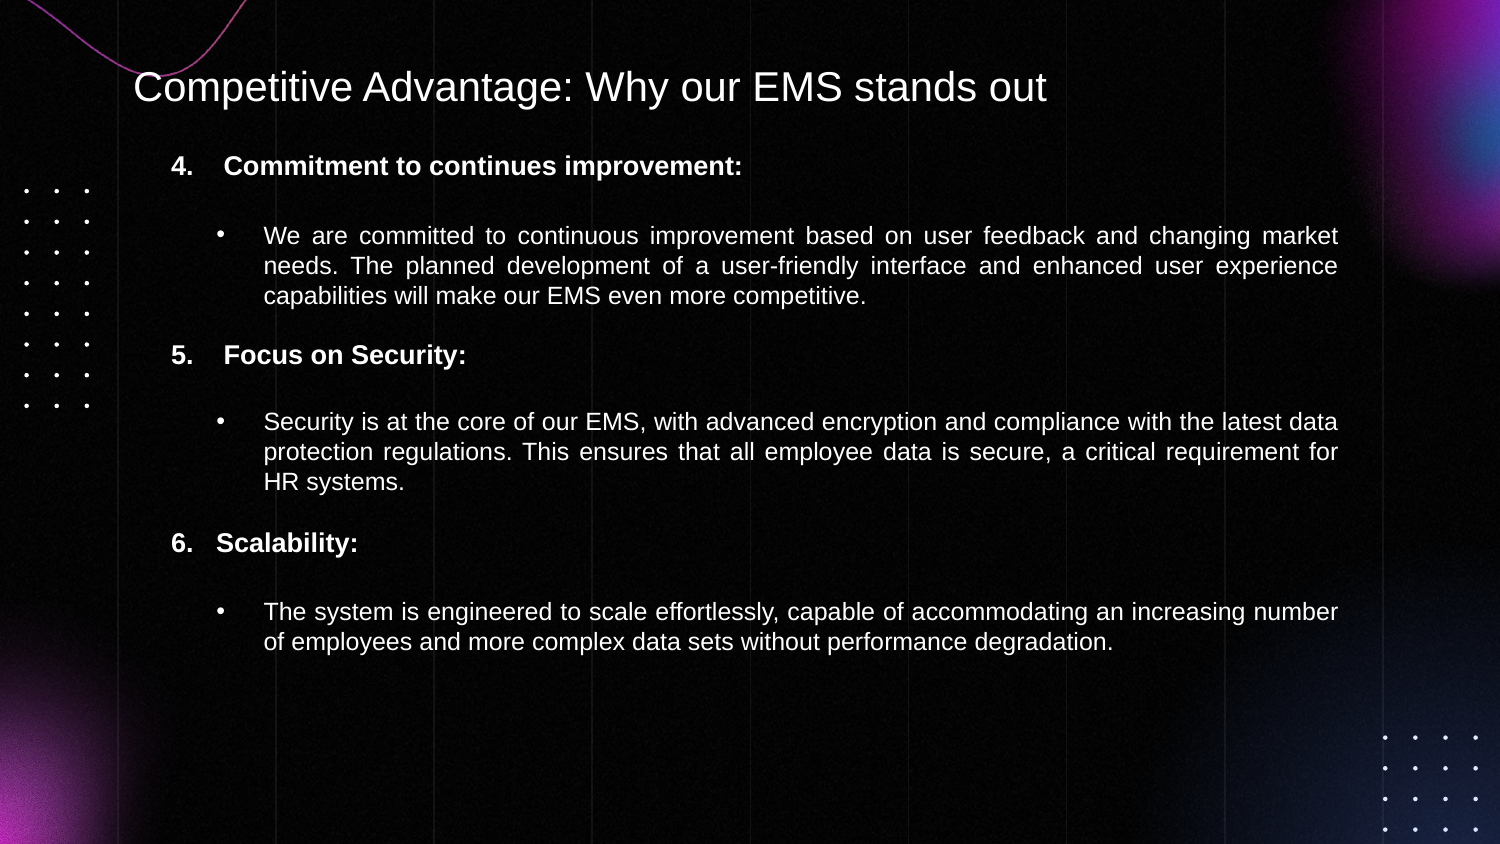

# Competitive Advantage: Why our EMS stands out
4.    Commitment to continues improvement:
We are committed to continuous improvement based on user feedback and changing market needs. The planned development of a user-friendly interface and enhanced user experience capabilities will make our EMS even more competitive.
5.    Focus on Security:
Security is at the core of our EMS, with advanced encryption and compliance with the latest data protection regulations. This ensures that all employee data is secure, a critical requirement for HR systems.
6.   Scalability:
The system is engineered to scale effortlessly, capable of accommodating an increasing number of employees and more complex data sets without performance degradation.